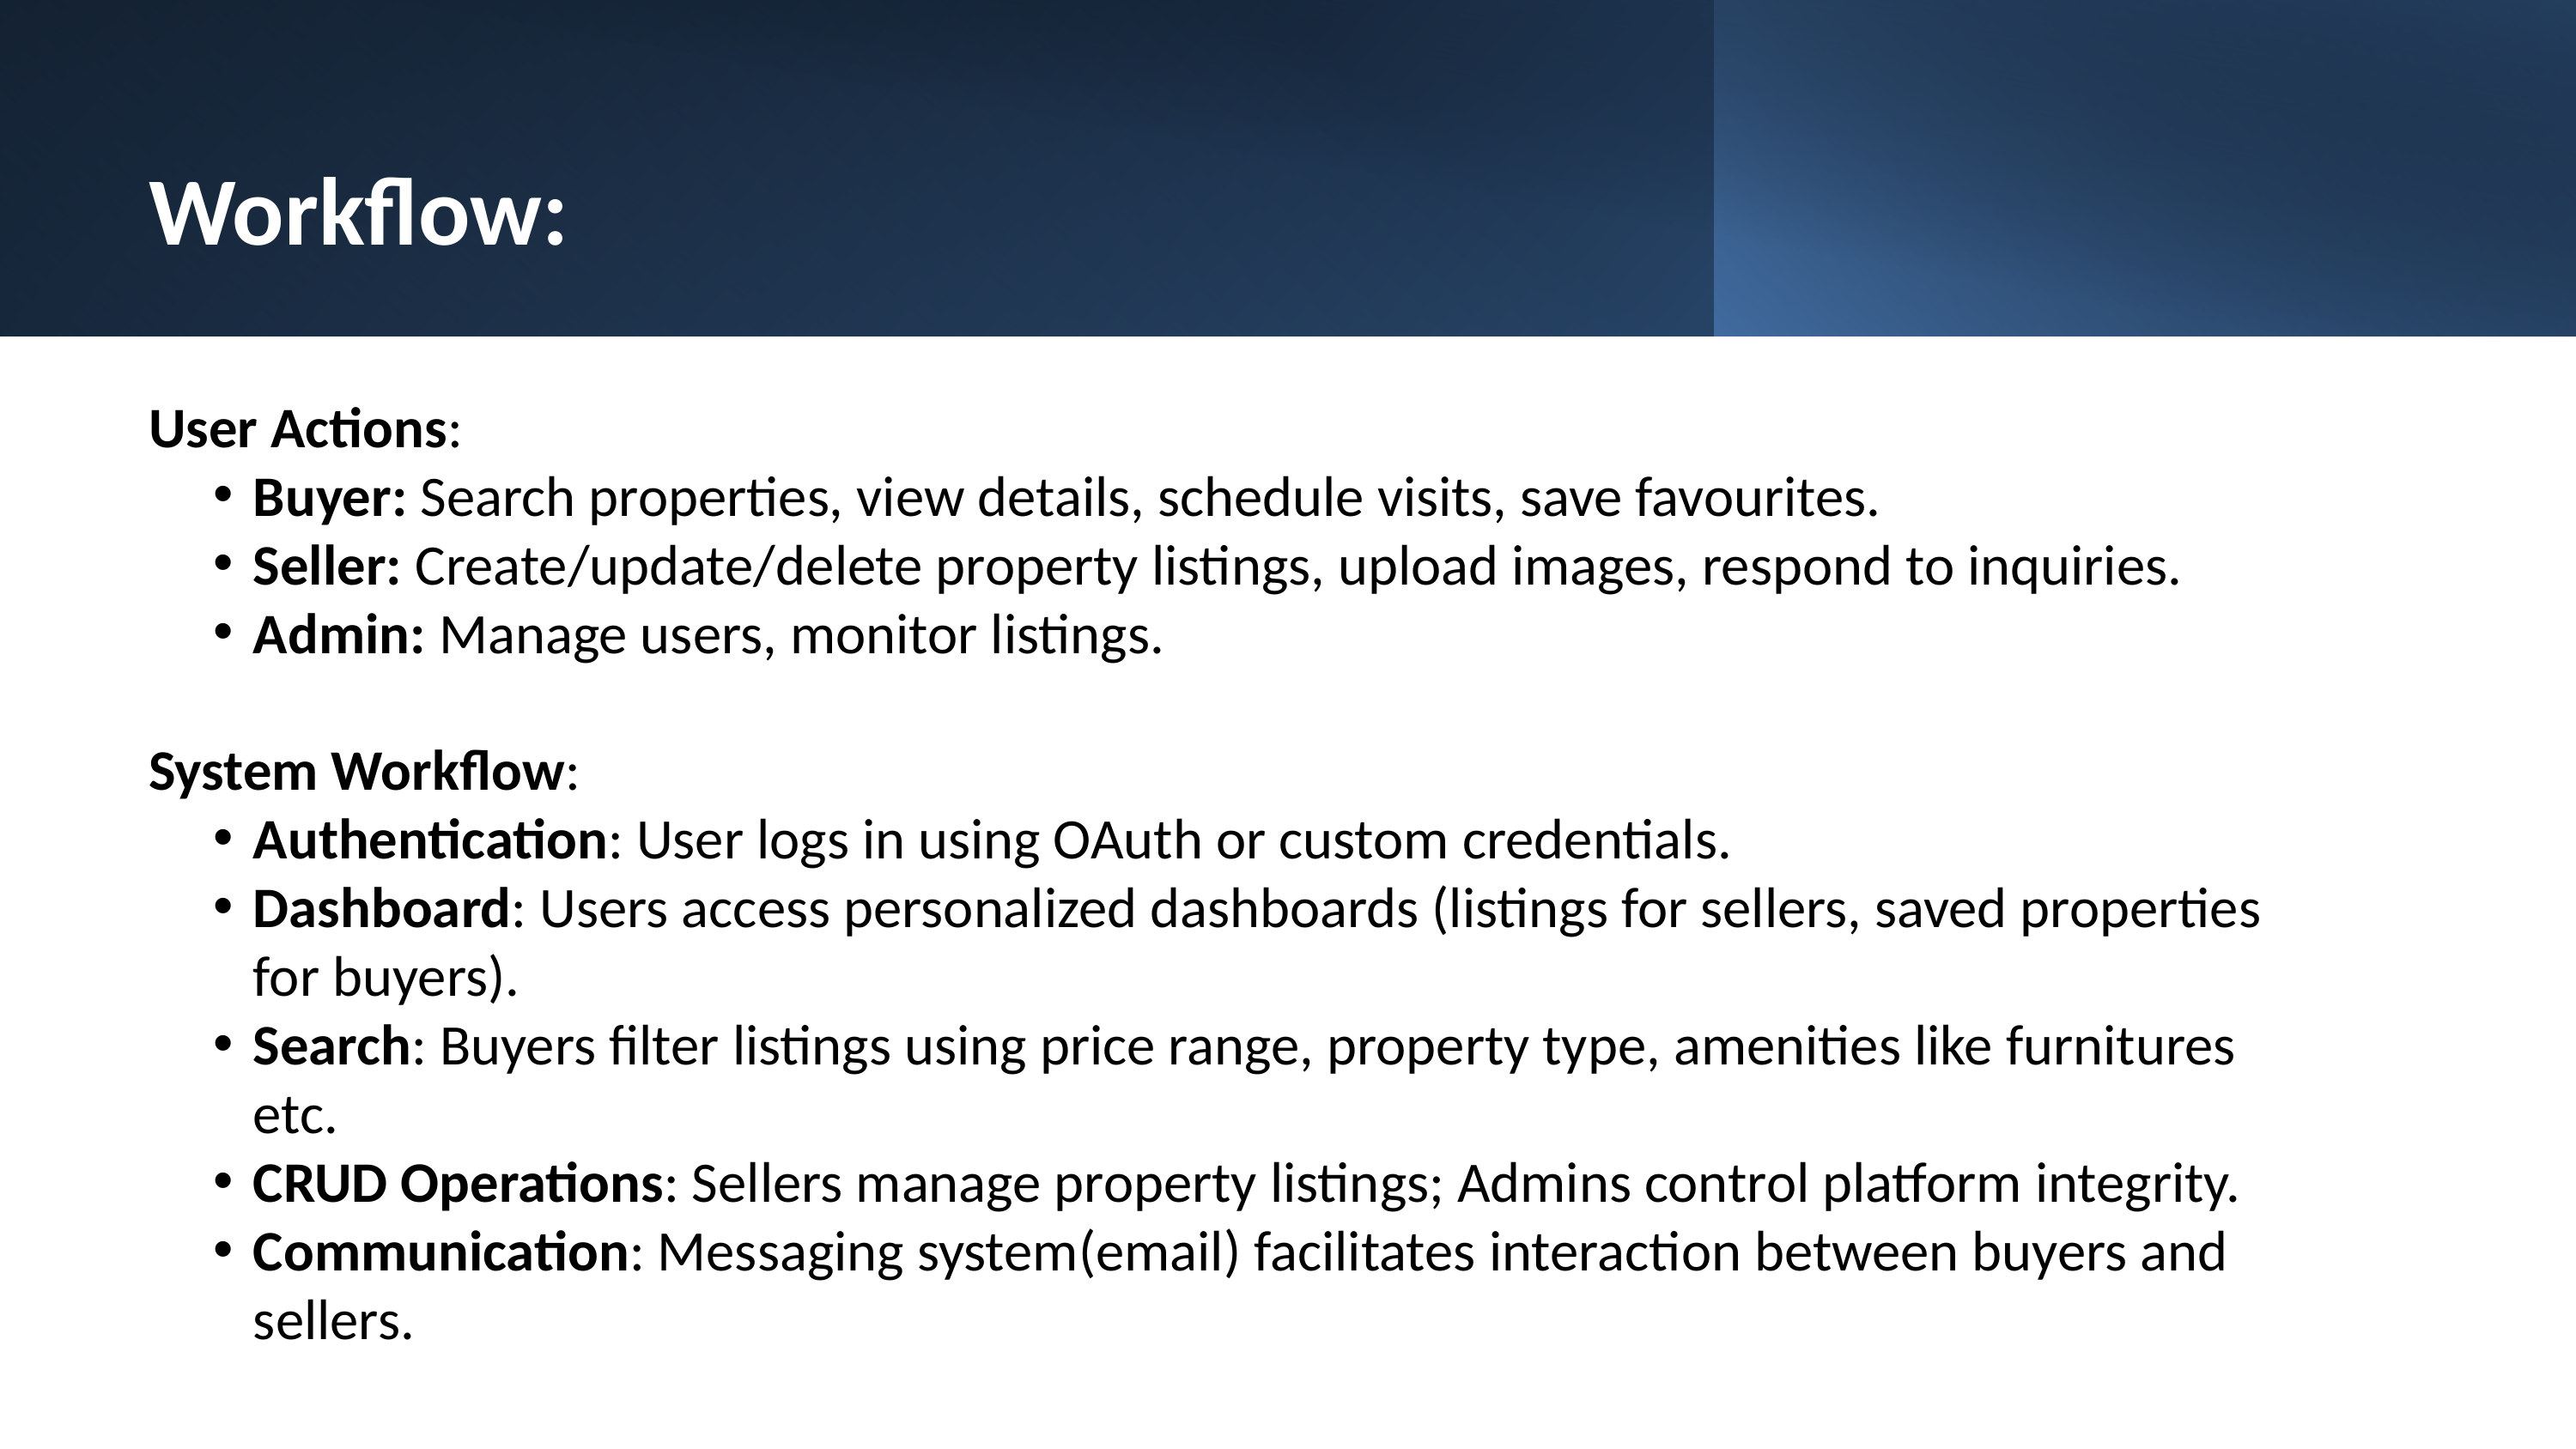

Workflow:
User Actions:
Buyer: Search properties, view details, schedule visits, save favourites.
Seller: Create/update/delete property listings, upload images, respond to inquiries.
Admin: Manage users, monitor listings.

System Workflow:
Authentication: User logs in using OAuth or custom credentials.
Dashboard: Users access personalized dashboards (listings for sellers, saved properties for buyers).
Search: Buyers filter listings using price range, property type, amenities like furnitures etc.
CRUD Operations: Sellers manage property listings; Admins control platform integrity.
Communication: Messaging system(email) facilitates interaction between buyers and sellers.